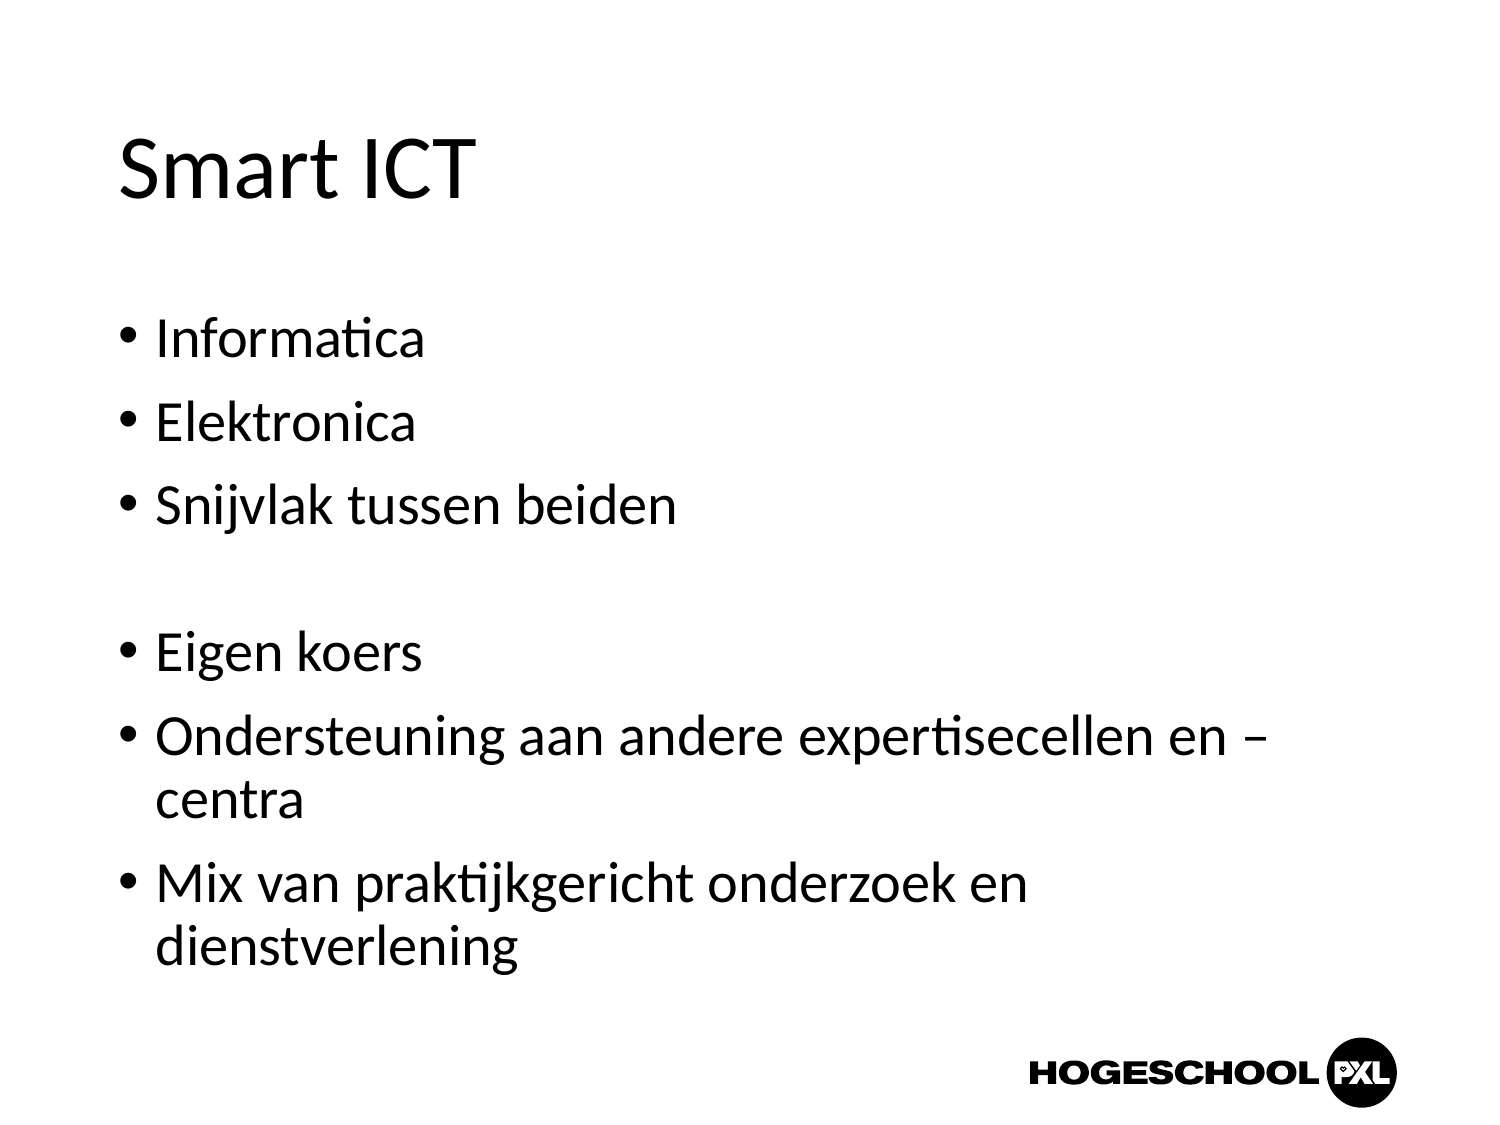

# Smart ICT
Informatica
Elektronica
Snijvlak tussen beiden
Eigen koers
Ondersteuning aan andere expertisecellen en –centra
Mix van praktijkgericht onderzoek en dienstverlening